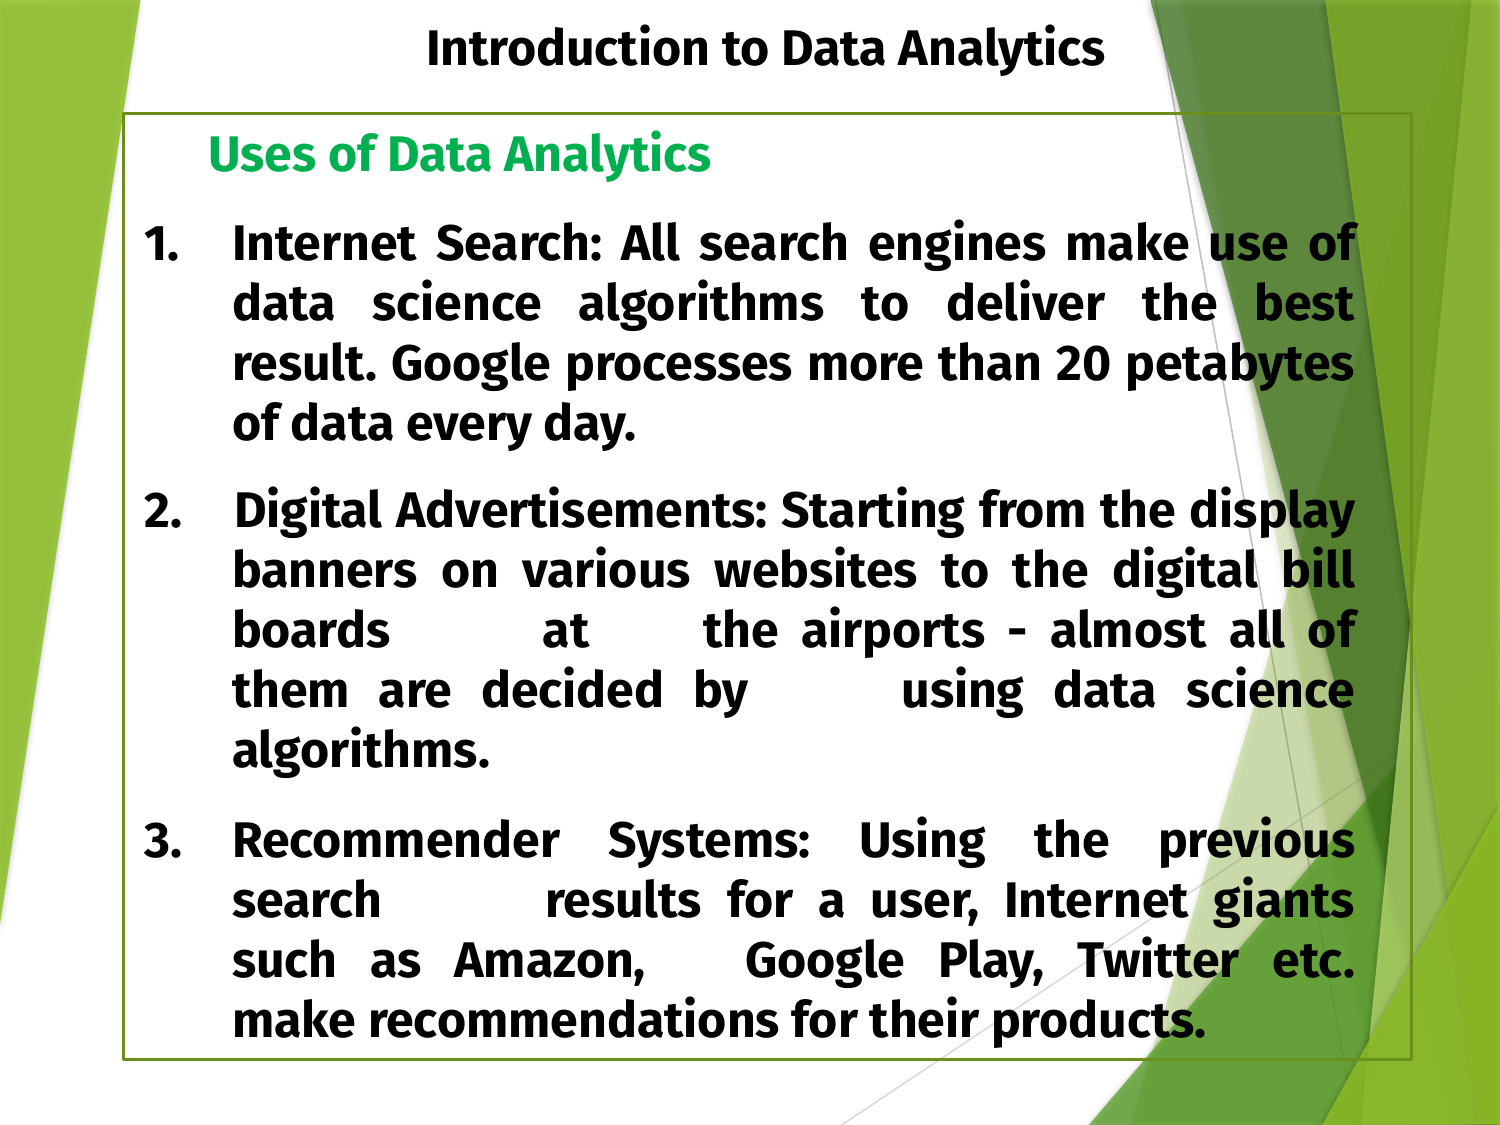

Uses of Data Analytics
Internet Search: All search engines make use of data science algorithms to deliver the best result. Google processes more than 20 petabytes of data every day.

2. 	Digital Advertisements: Starting from the display banners on various websites to the digital bill boards 	at 	the airports - almost all of them are decided by 	using data science algorithms.

3.	Recommender Systems: Using the previous search 	results for a user, Internet giants such as Amazon, 	Google Play, Twitter etc. make recommendations for their products.